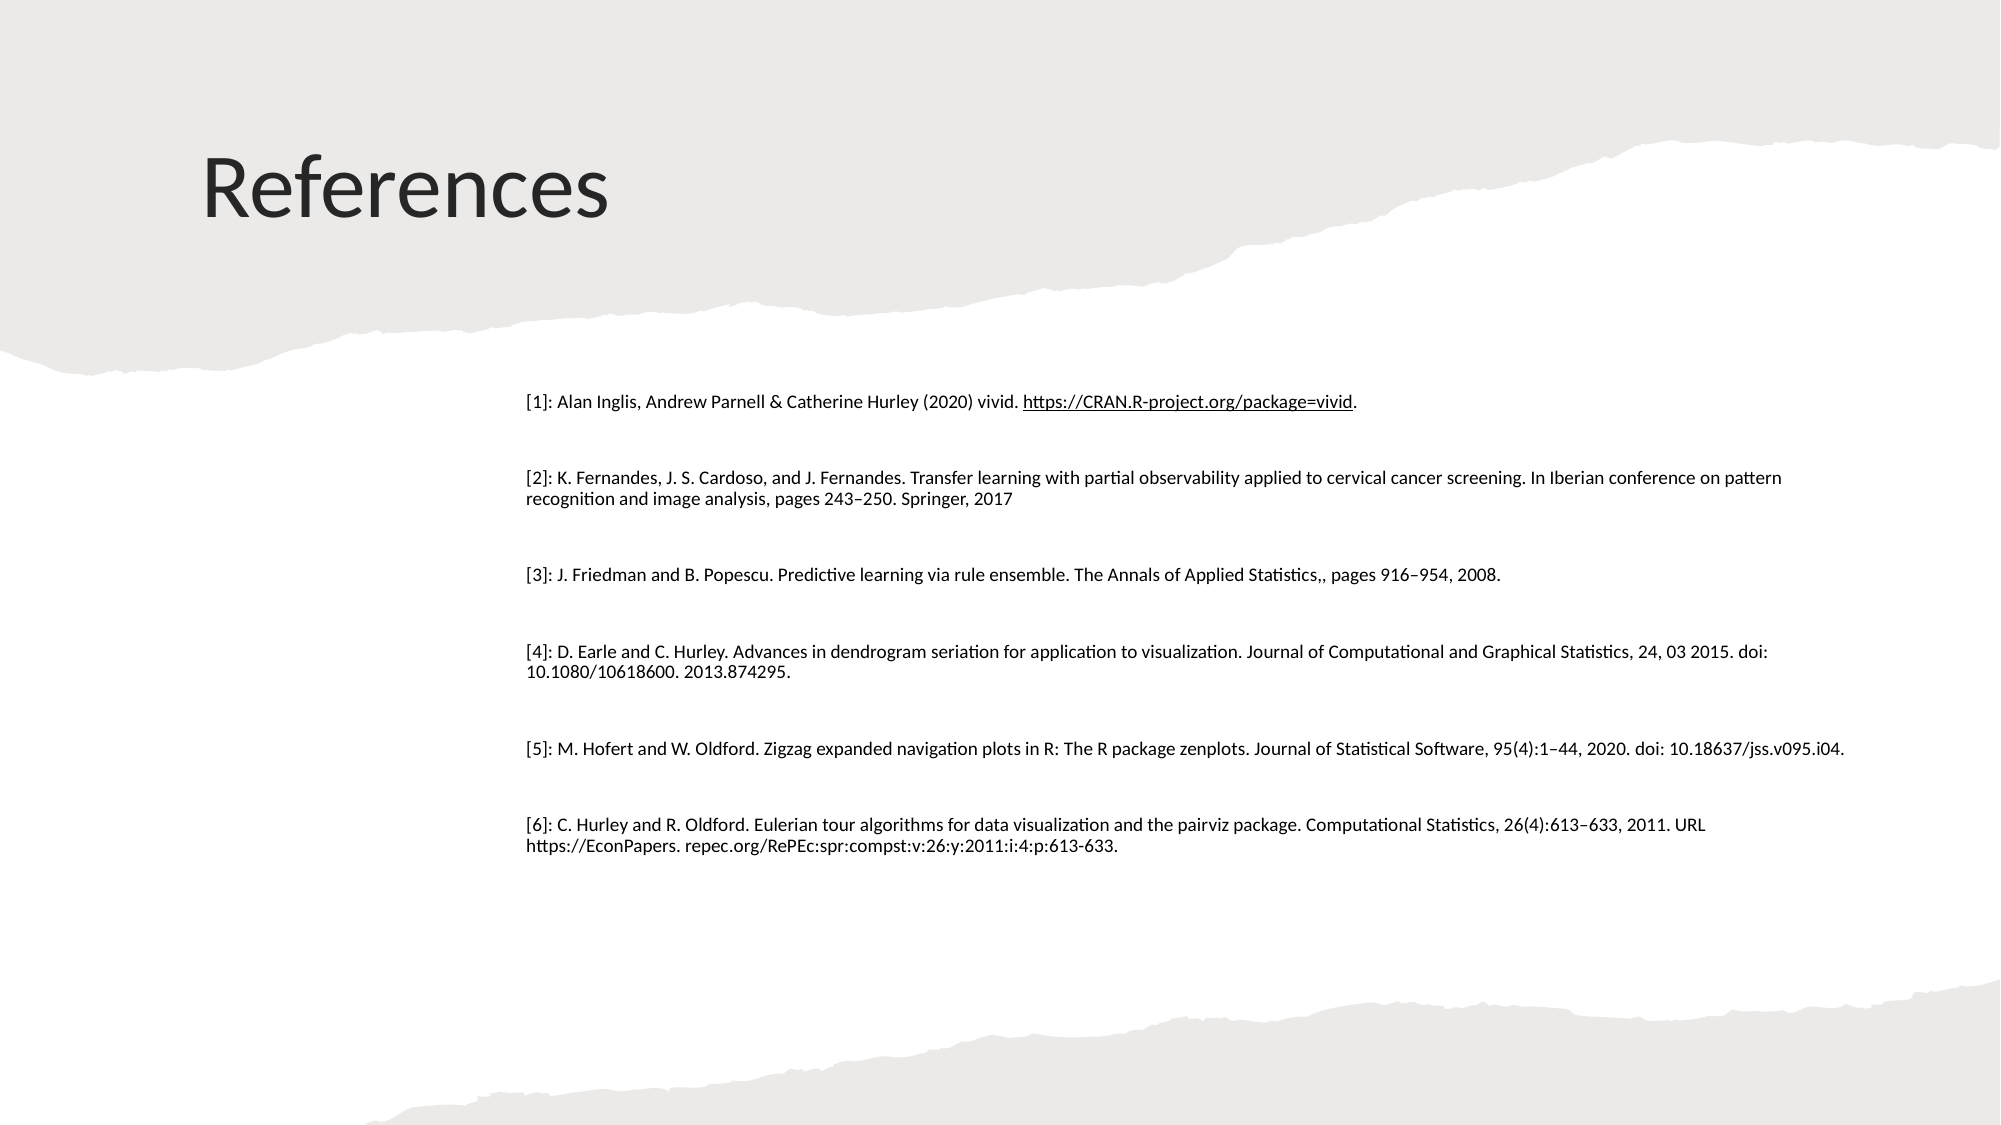

# References
[1]: Alan Inglis, Andrew Parnell & Catherine Hurley (2020) vivid. https://CRAN.R-project.org/package=vivid.

[2]: K. Fernandes, J. S. Cardoso, and J. Fernandes. Transfer learning with partial observability applied to cervical cancer screening. In Iberian conference on pattern recognition and image analysis, pages 243–250. Springer, 2017

[3]: J. Friedman and B. Popescu. Predictive learning via rule ensemble. The Annals of Applied Statistics,, pages 916–954, 2008.

[4]: D. Earle and C. Hurley. Advances in dendrogram seriation for application to visualization. Journal of Computational and Graphical Statistics, 24, 03 2015. doi: 10.1080/10618600. 2013.874295.

[5]: M. Hofert and W. Oldford. Zigzag expanded navigation plots in R: The R package zenplots. Journal of Statistical Software, 95(4):1–44, 2020. doi: 10.18637/jss.v095.i04.

[6]: C. Hurley and R. Oldford. Eulerian tour algorithms for data visualization and the pairviz package. Computational Statistics, 26(4):613–633, 2011. URL https://EconPapers. repec.org/RePEc:spr:compst:v:26:y:2011:i:4:p:613-633.